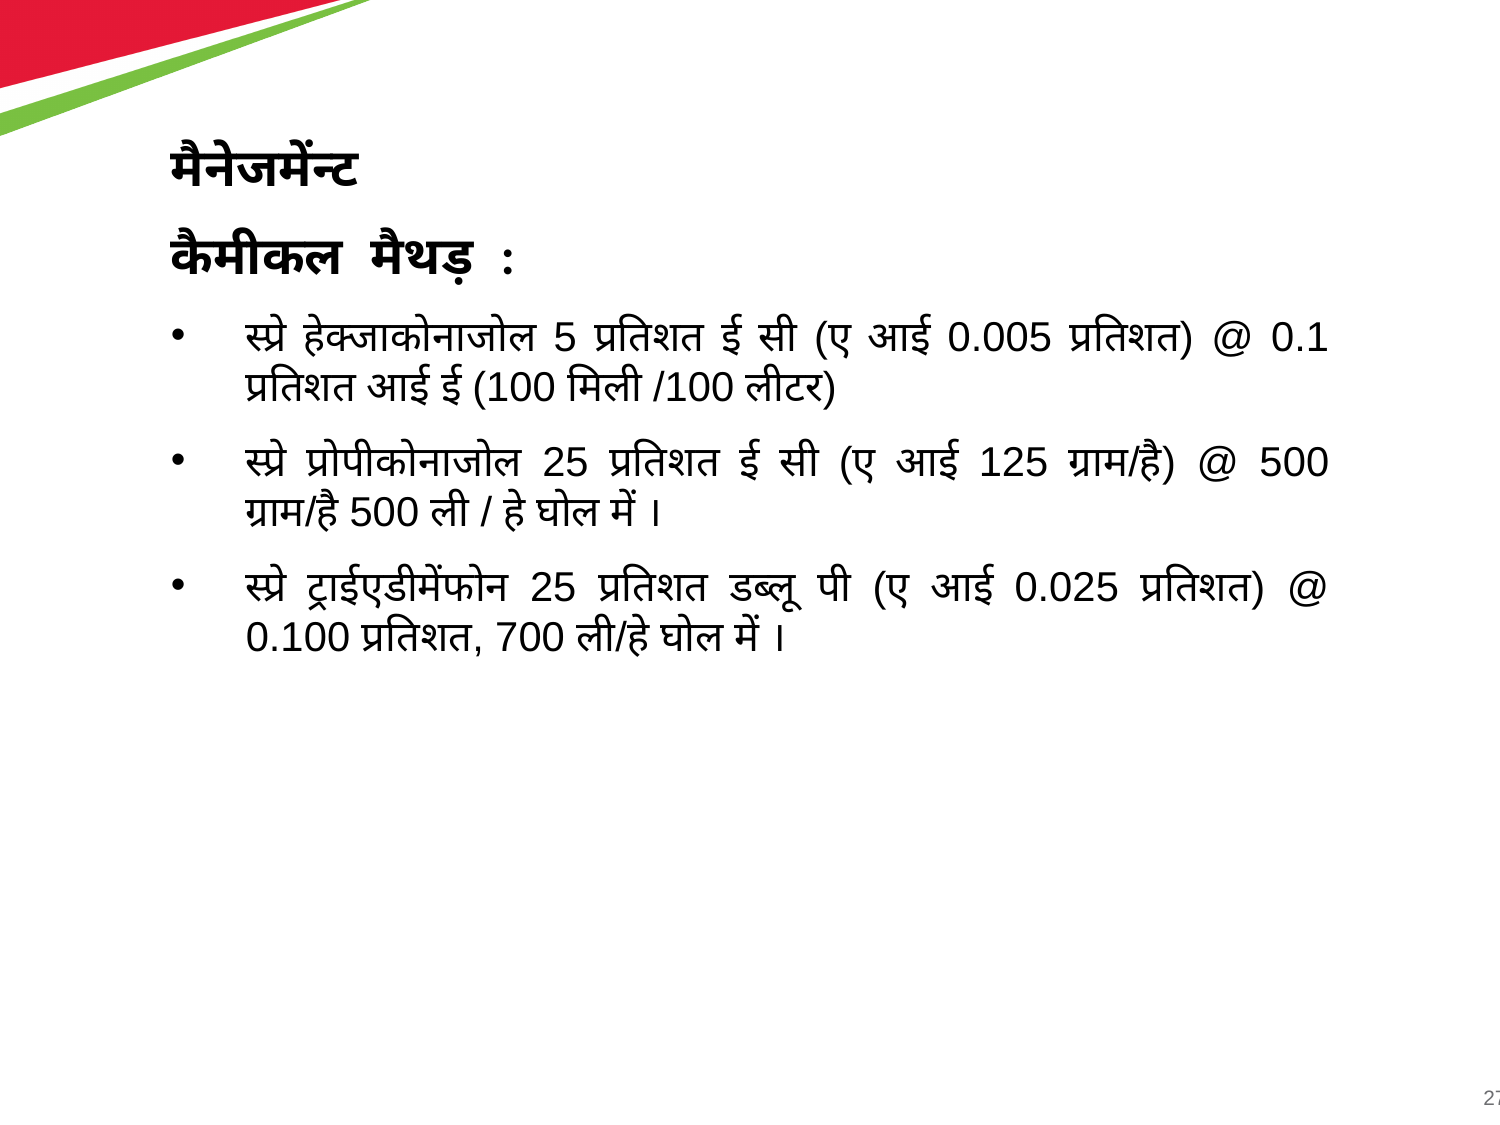

मैनेजमेंन्ट
कैमीकल  मैथड़  :
स्प्रे हेक्जाकोनाजोल 5 प्रतिशत ई सी (ए आई 0.005 प्रतिशत) @ 0.1 प्रतिशत आई ई (100 मिली /100 लीटर)
स्प्रे प्रोपीकोनाजोल 25 प्रतिशत ई सी (ए आई 125 ग्राम/है) @ 500 ग्राम/है 500 ली / हे घोल में ।
स्प्रे ट्राईएडीमेंफोन 25 प्रतिशत डब्लू पी (ए आई 0.025 प्रतिशत) @ 0.100 प्रतिशत, 700 ली/हे घोल में ।